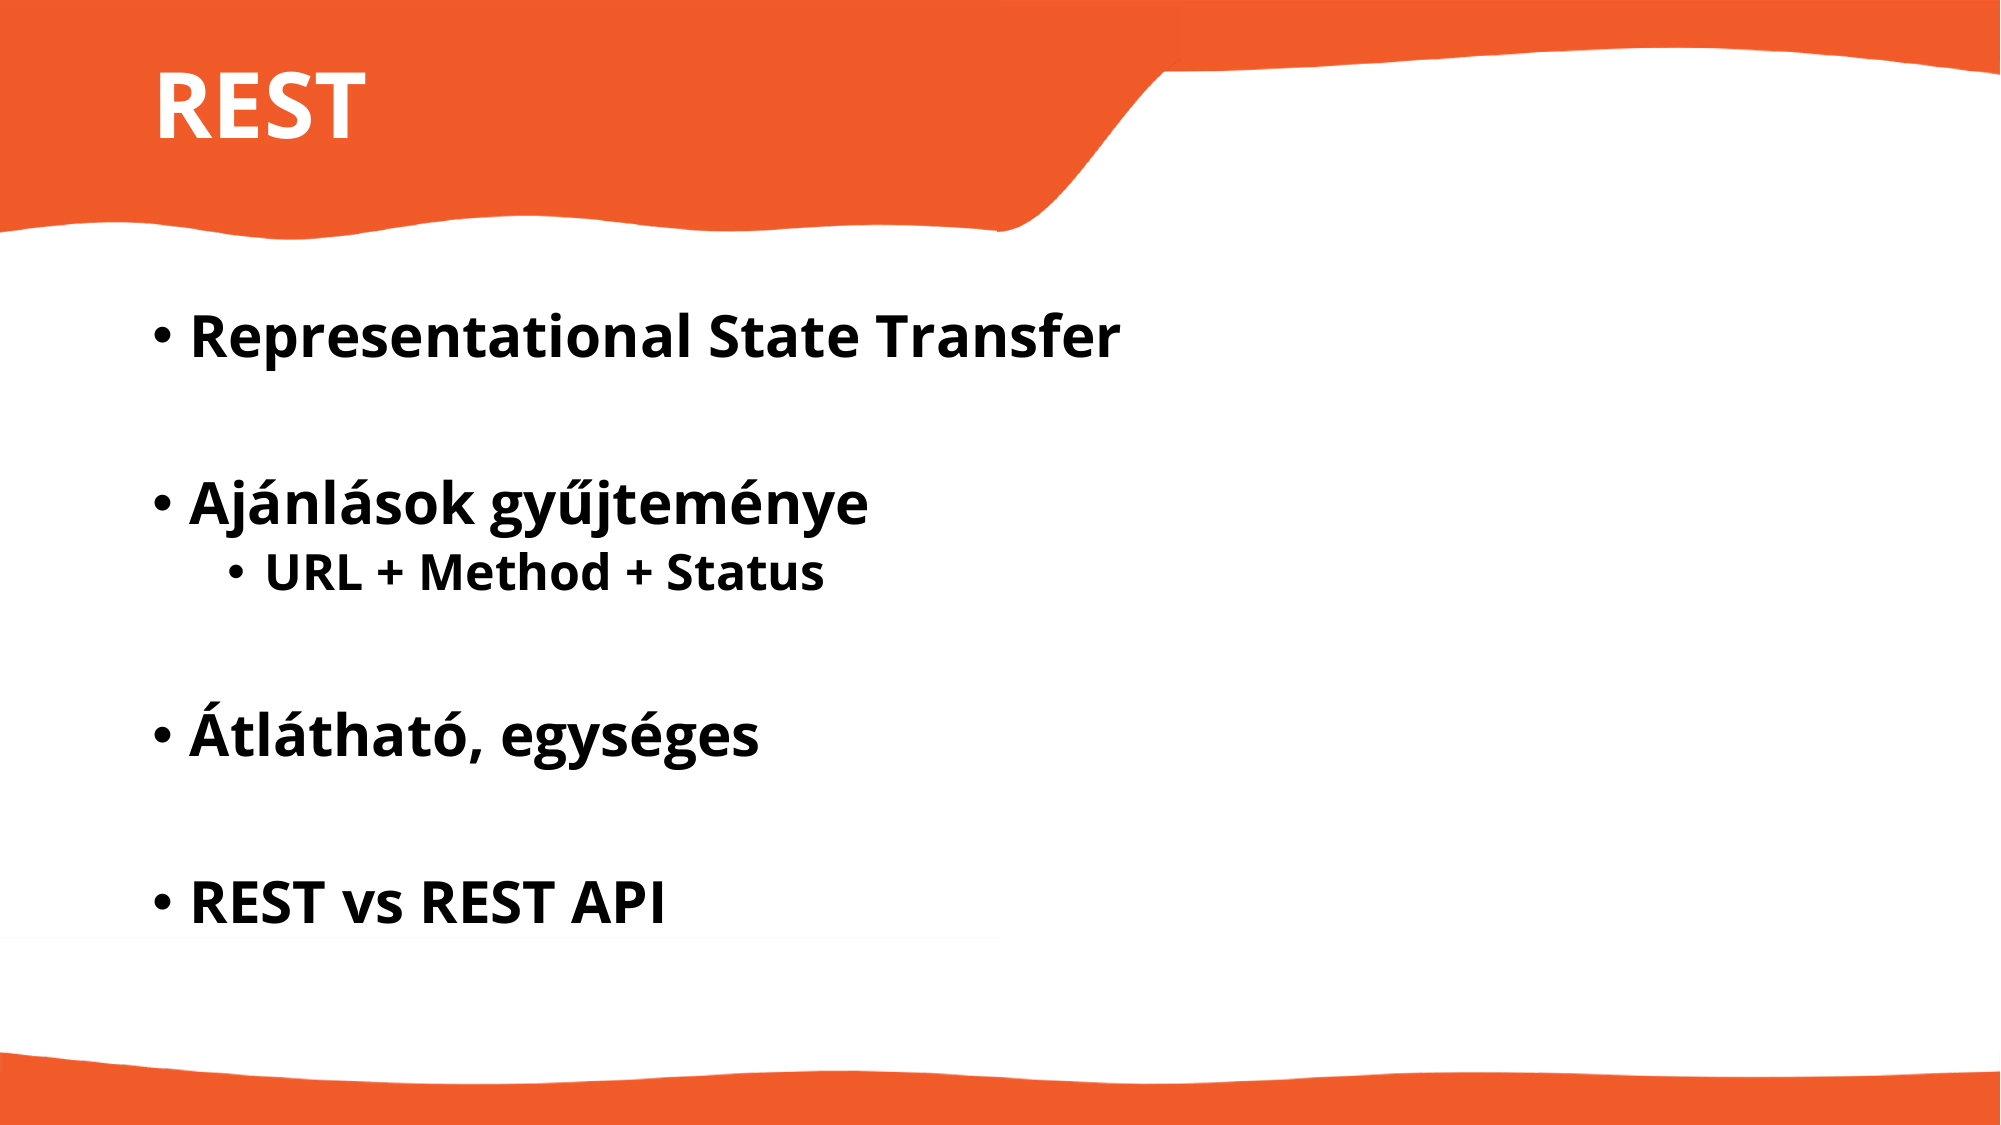

# REST
Representational State Transfer

Ajánlások gyűjteménye
URL + Method + Status

Átlátható, egységes

REST vs REST API